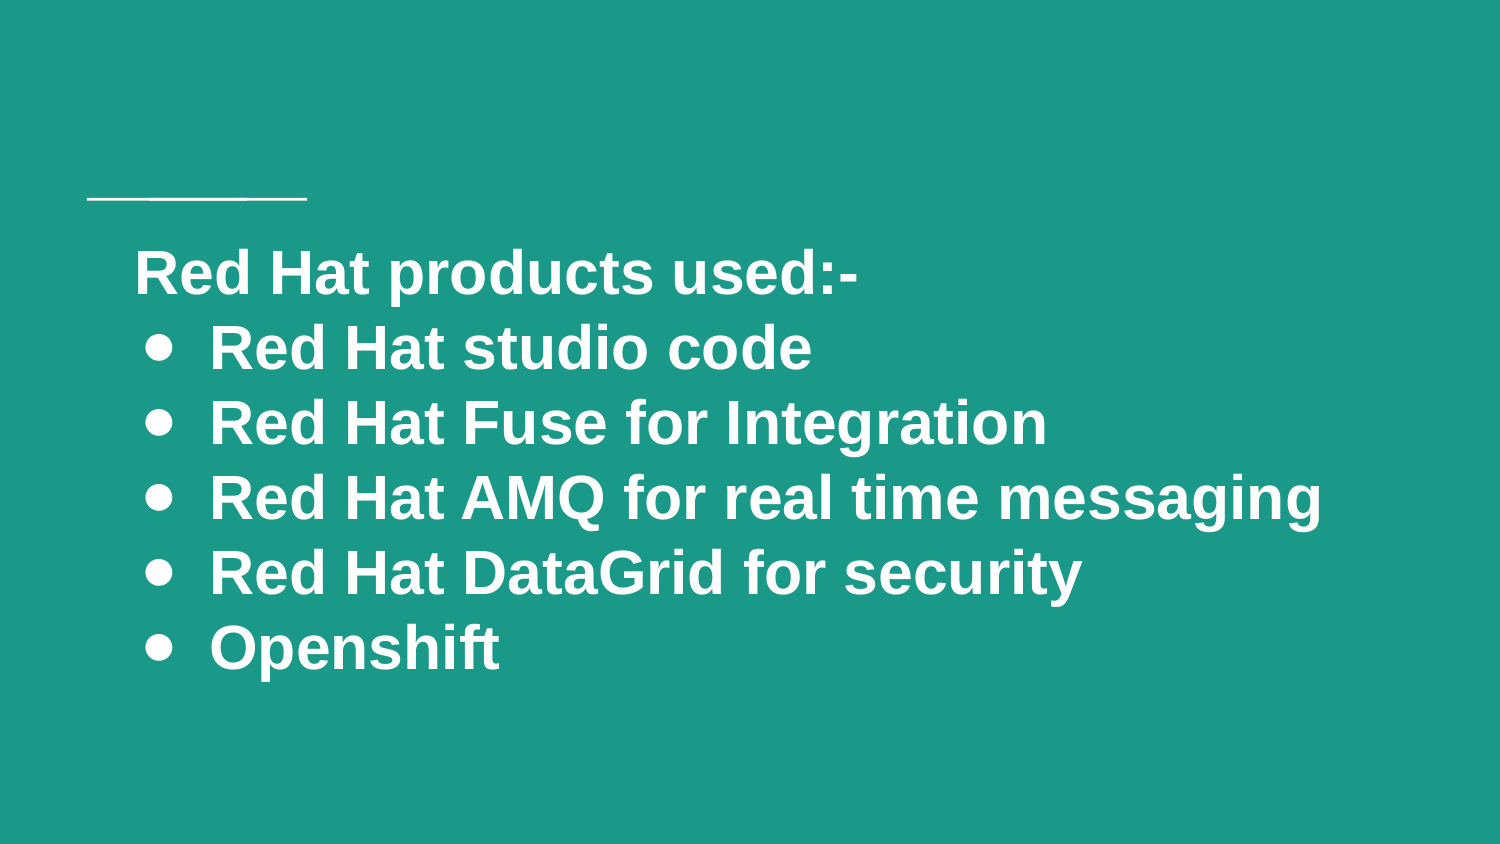

# Red Hat products used:-
Red Hat studio code
Red Hat Fuse for Integration
Red Hat AMQ for real time messaging
Red Hat DataGrid for security
Openshift